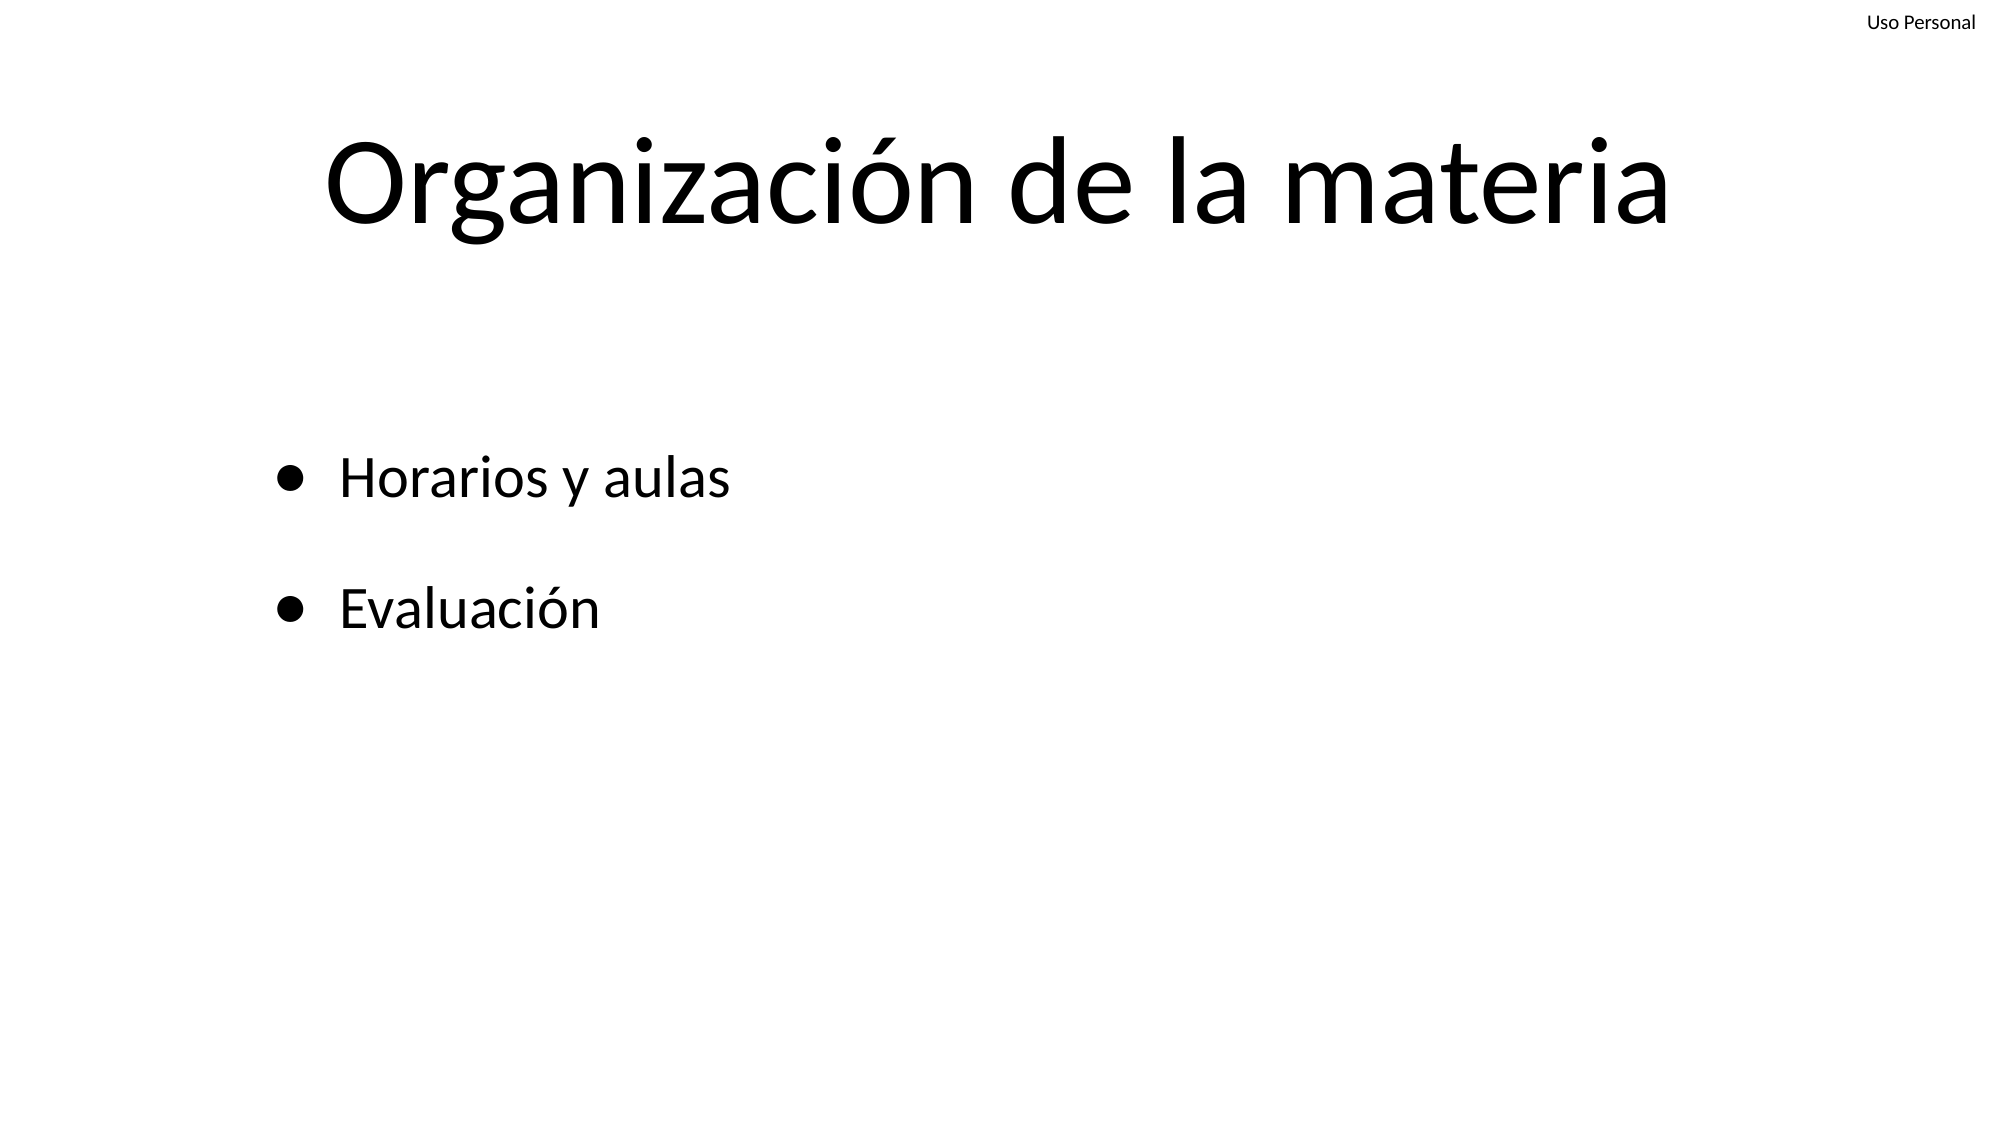

# Organización de la materia
Horarios y aulas

Evaluación